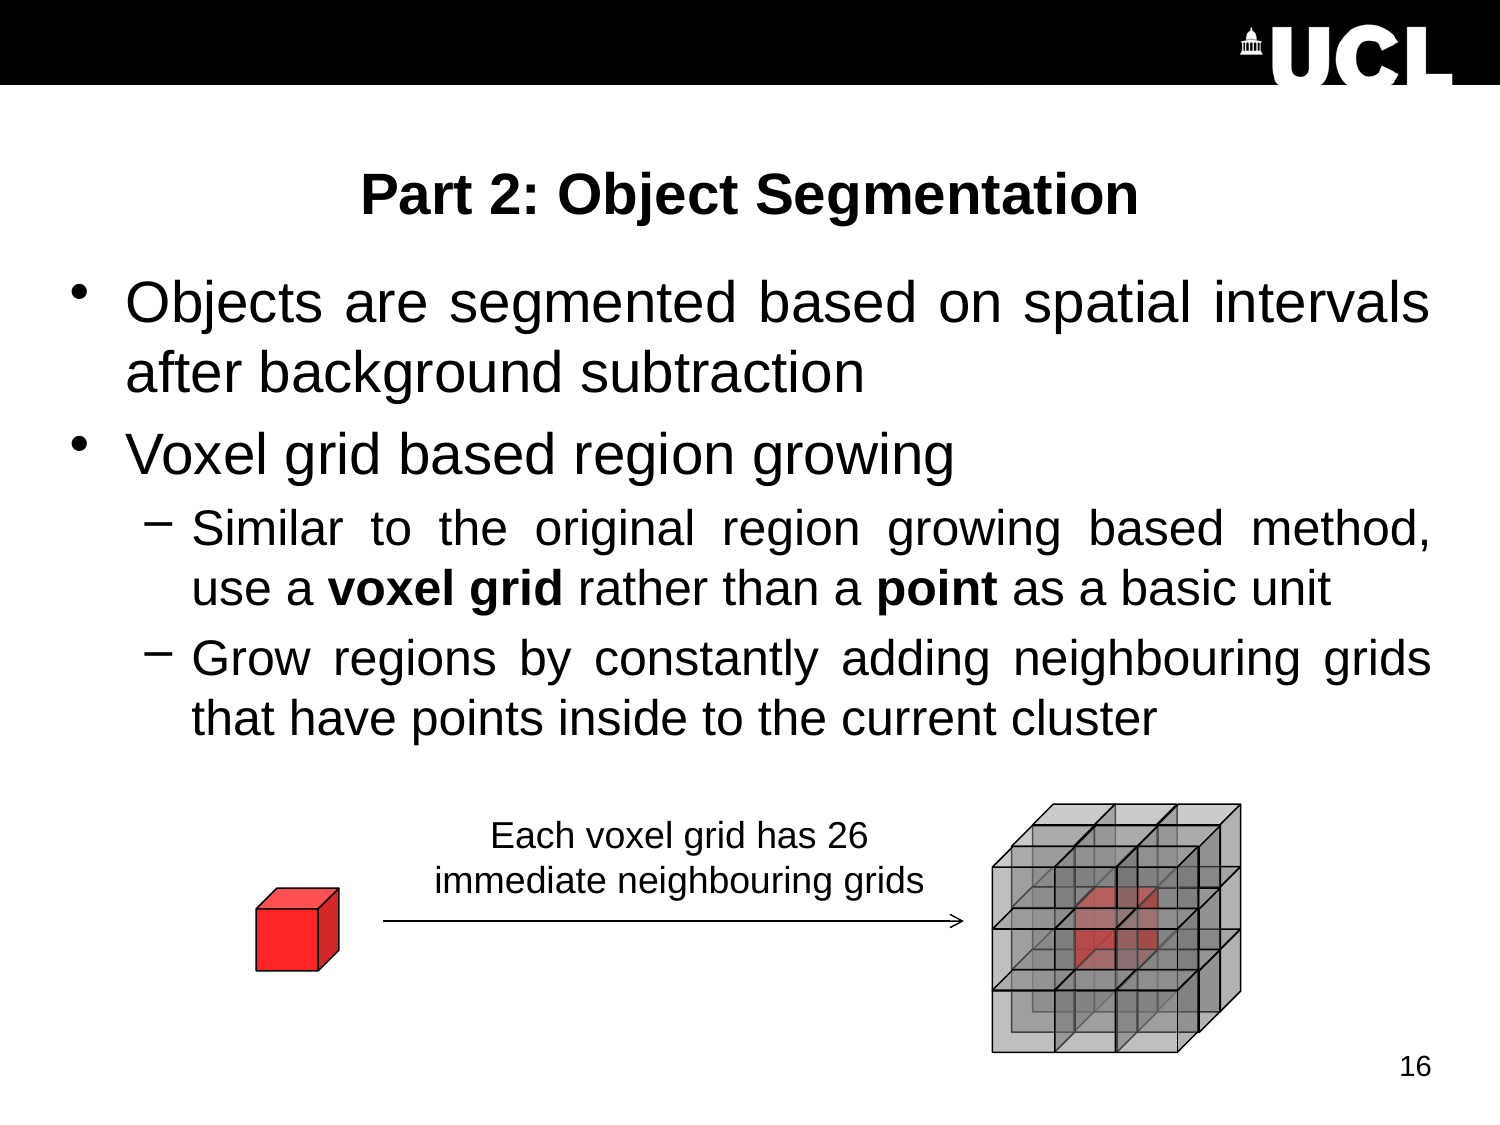

# Part 2: Object Segmentation
Objects are segmented based on spatial intervals after background subtraction
Voxel grid based region growing
Similar to the original region growing based method, use a voxel grid rather than a point as a basic unit
Grow regions by constantly adding neighbouring grids that have points inside to the current cluster
Each voxel grid has 26 immediate neighbouring grids

16